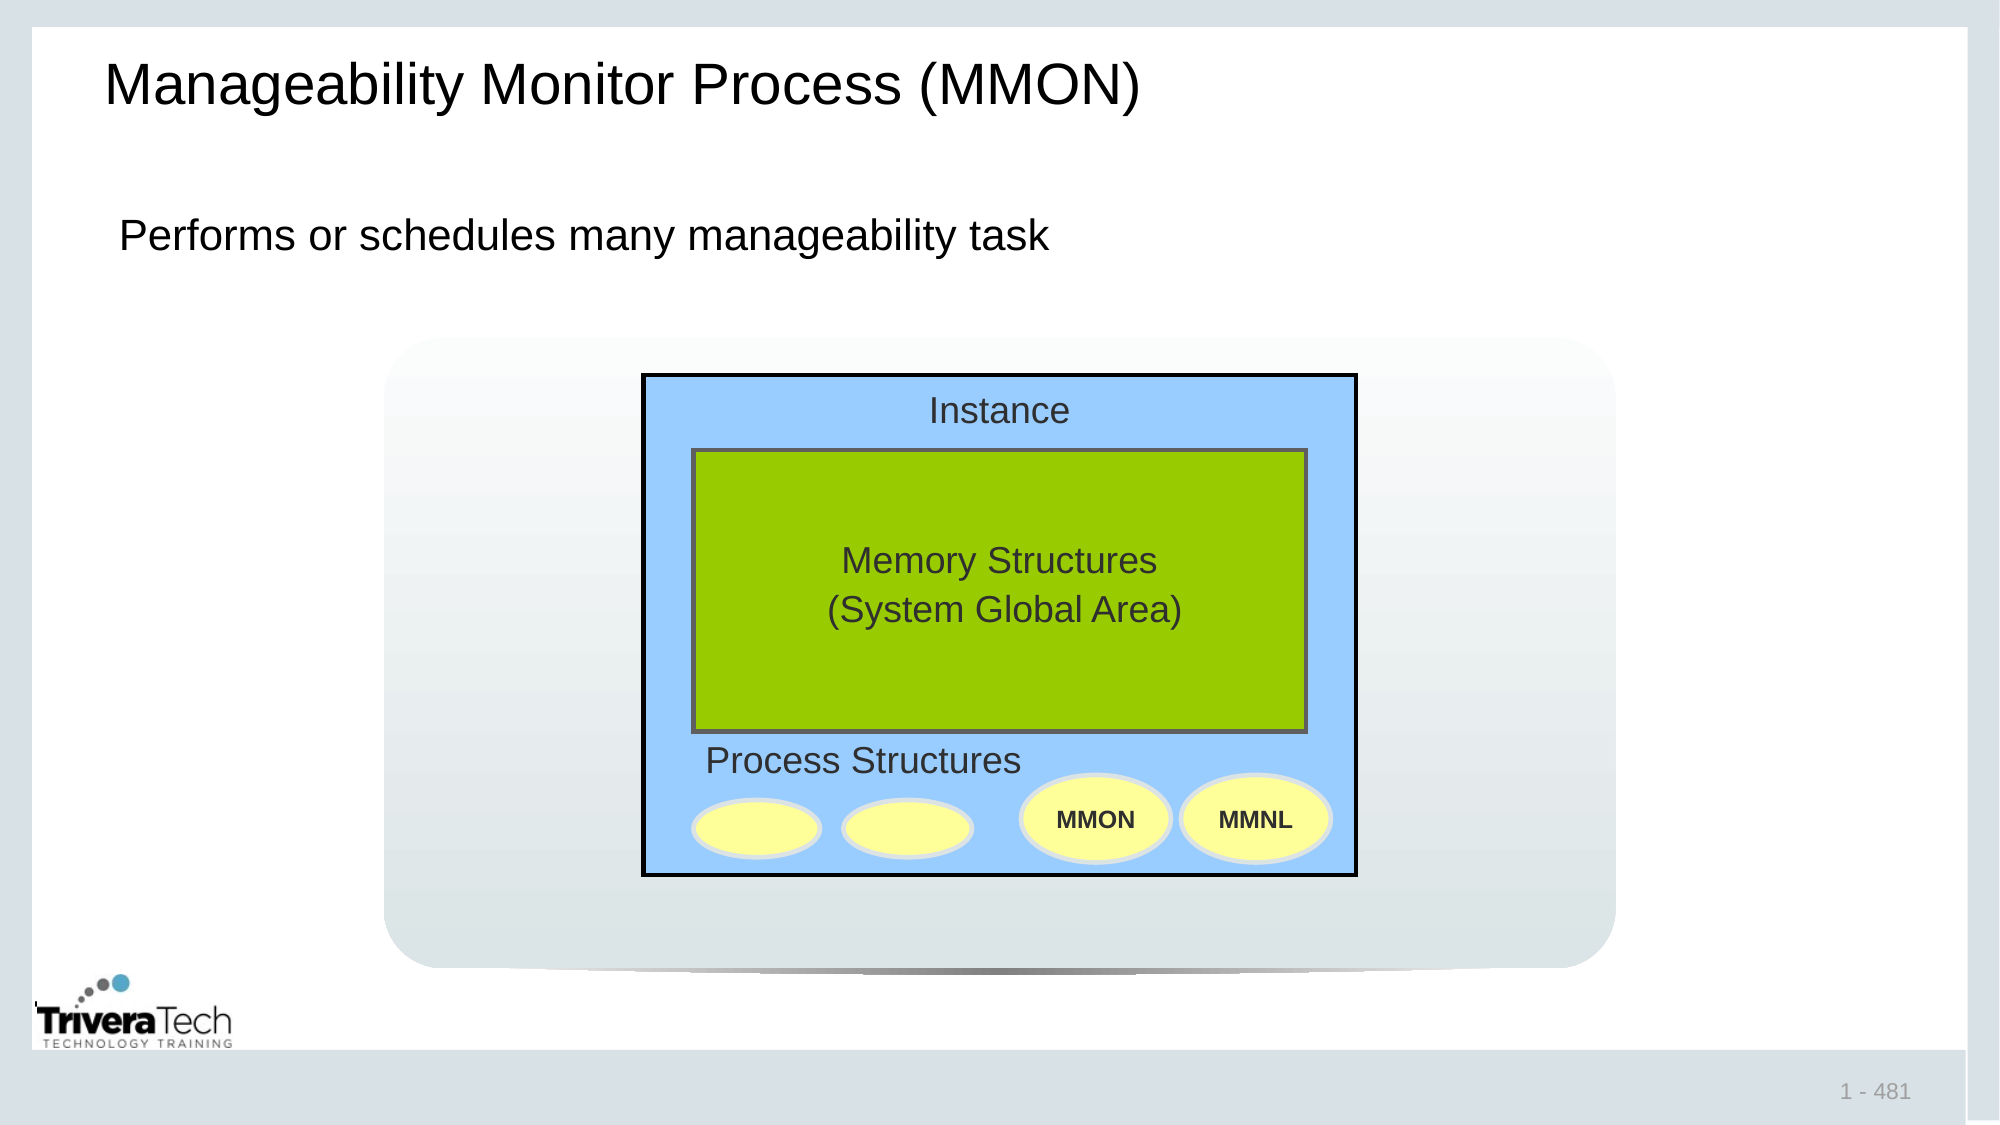

# Manageability Monitor Process (MMON)
 Performs or schedules many manageability task

Instance

Memory Structures
 (System Global Area)
Process Structures
MMNL

MMON